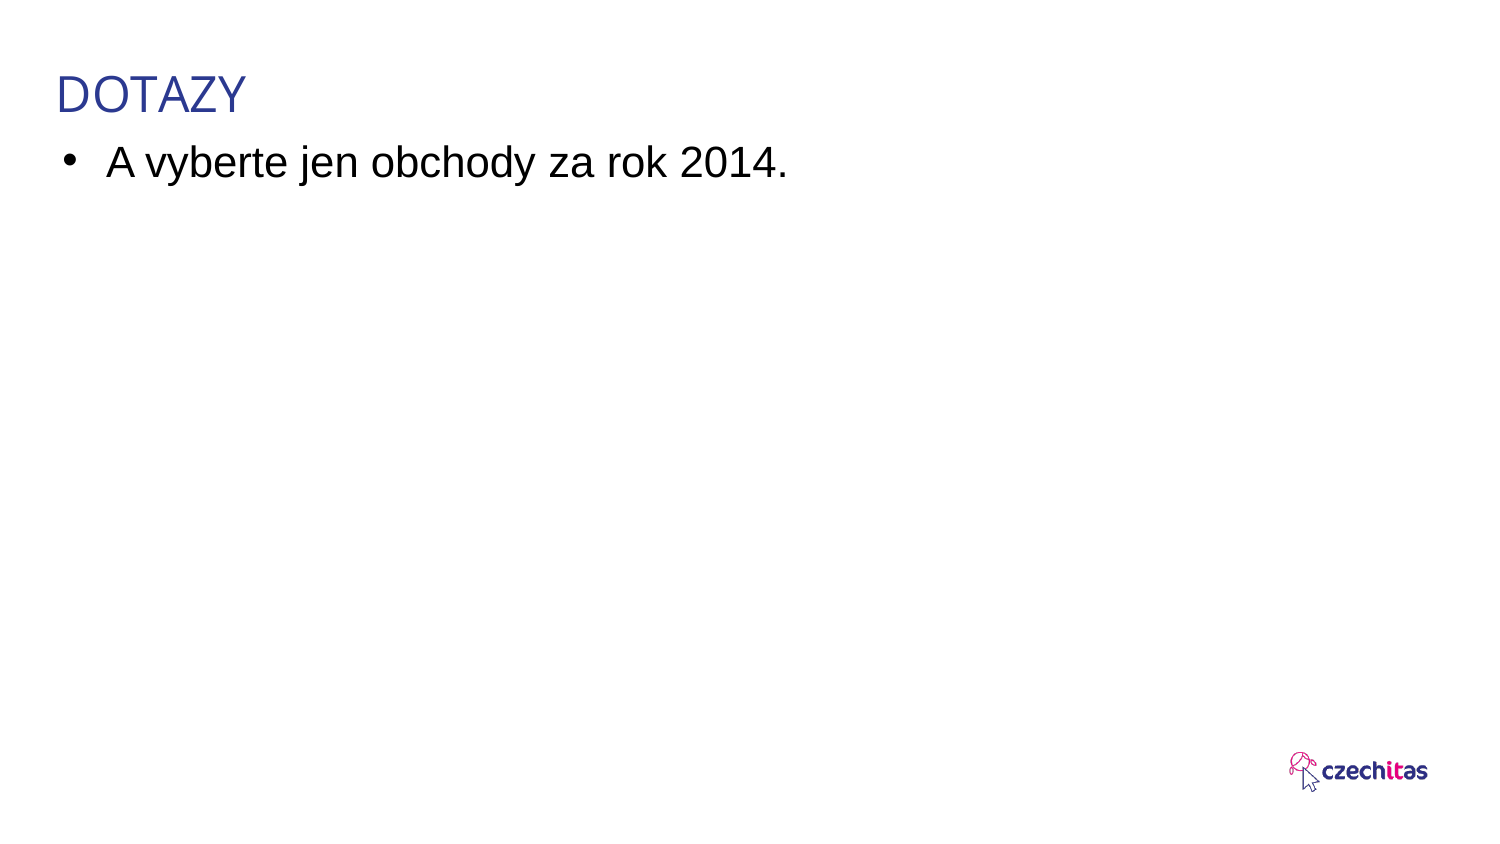

# DOTAZY
A vyberte jen obchody za rok 2014.